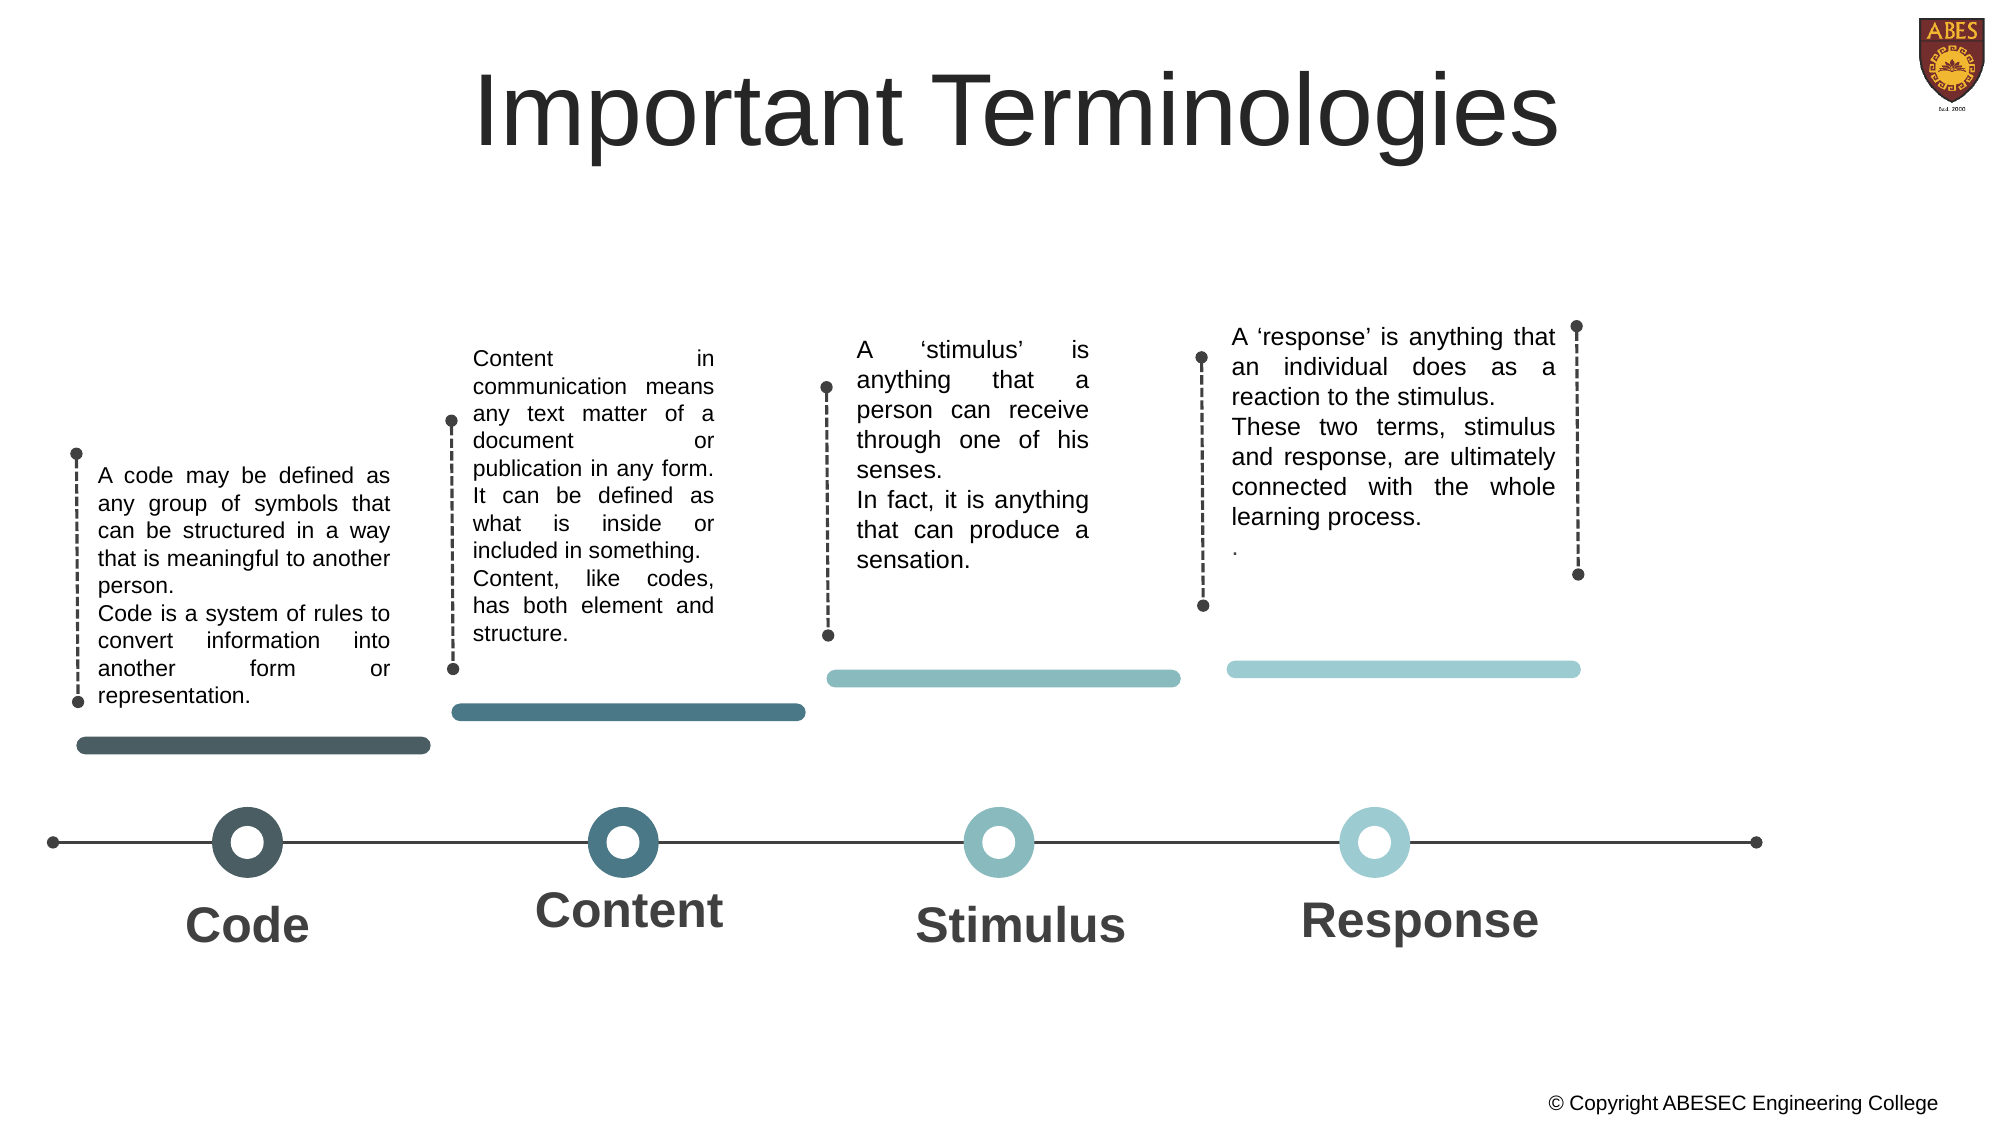

Important Terminologies
A ‘response’ is anything that an individual does as a reaction to the stimulus.
These two terms, stimulus and response, are ultimately connected with the whole learning process.
.

A ‘stimulus’ is anything that a person can receive through one of his senses.
In fact, it is anything that can produce a sensation.

Content in communication means any text matter of a document or publication in any form.
It can be defined as what is inside or included in something.
Content, like codes, has both element and structure.

A code may be defined as any group of symbols that can be structured in a way that is meaningful to another person.
Code is a system of rules to convert information into another form or representation.

Content
Response
Code
Stimulus